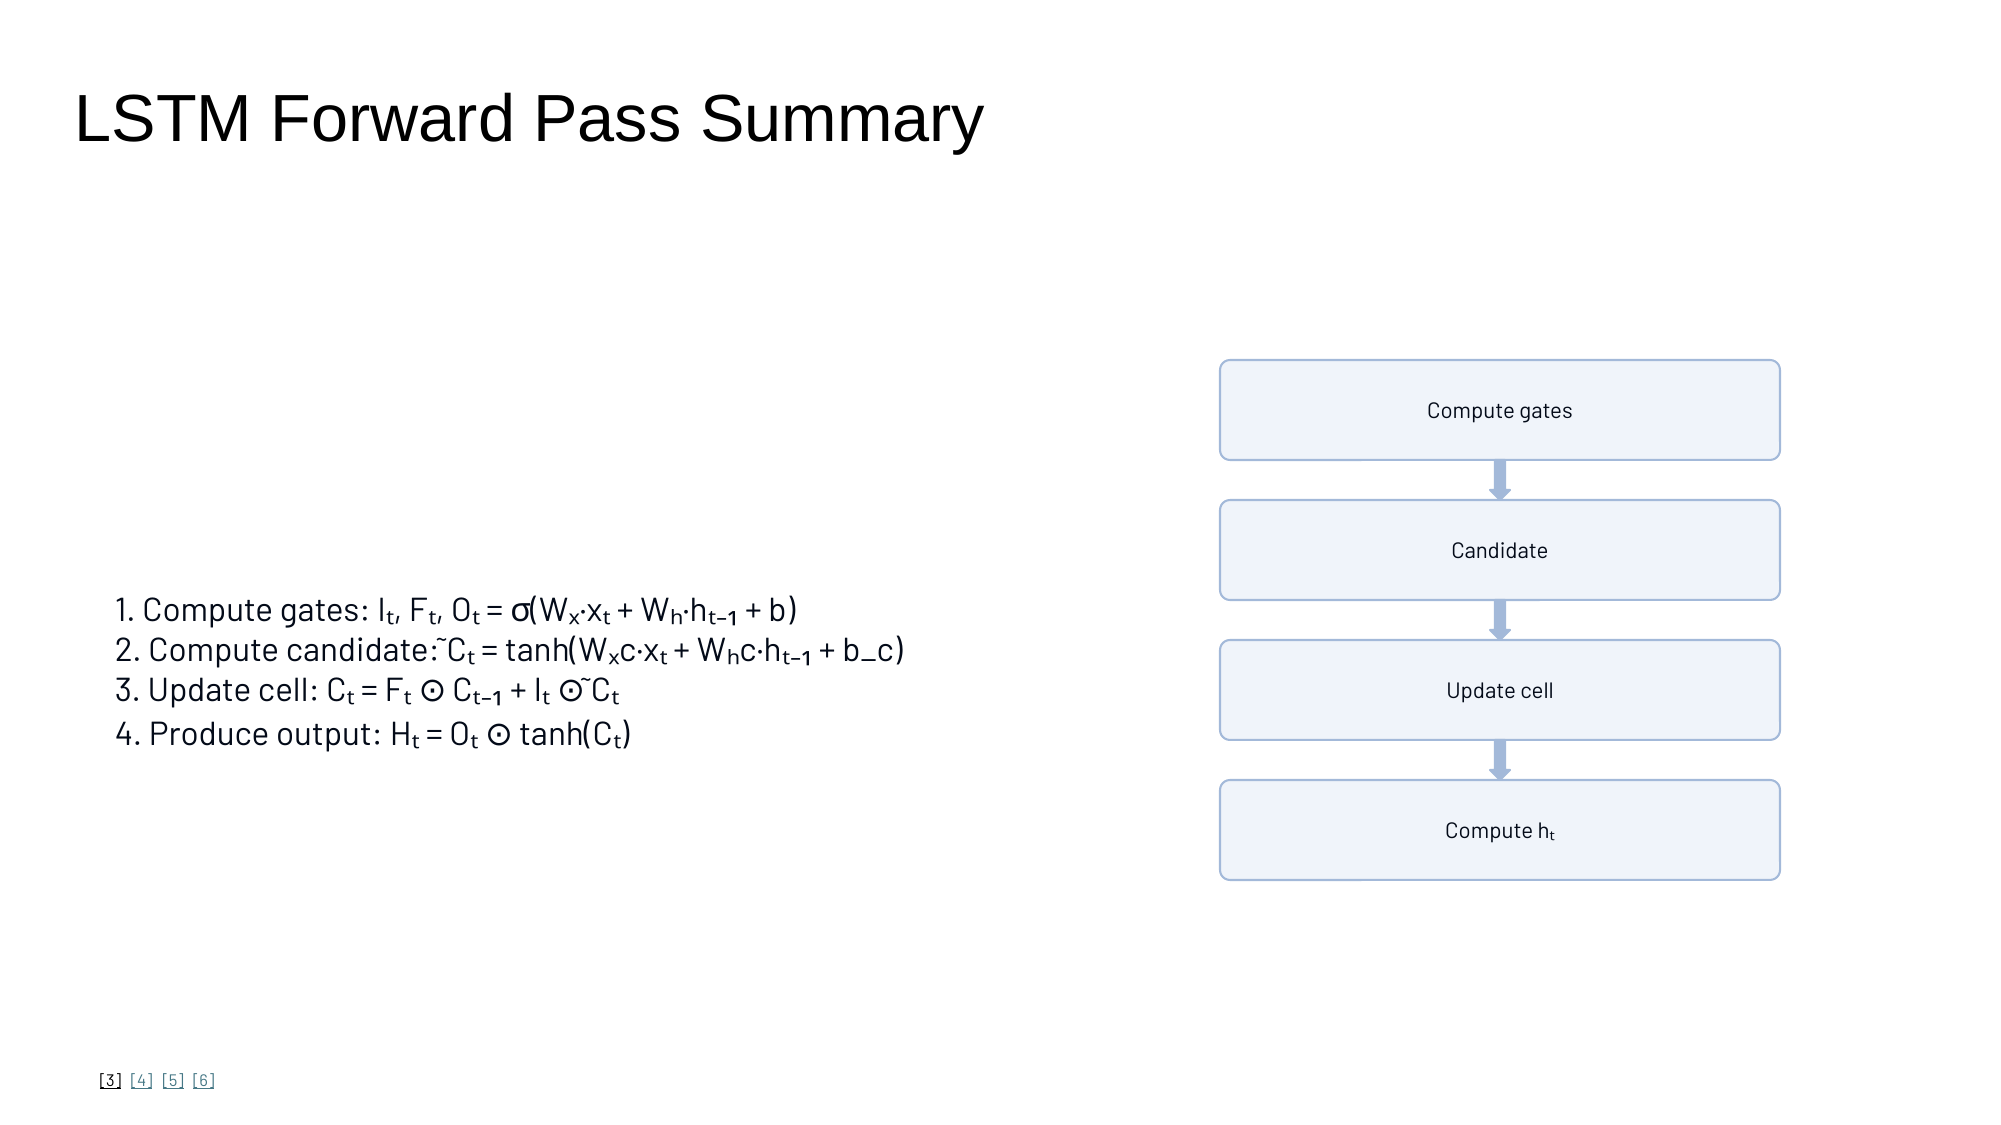

LSTM Forward Pass Summary
1. Compute gates: Iₜ, Fₜ, Oₜ = σ(Wₓ·xₜ + Wₕ·hₜ₋₁ + b)
2. Compute candidate: ̃Cₜ = tanh(Wₓc·xₜ + Wₕc·hₜ₋₁ + b_c)
3. Update cell: Cₜ = Fₜ ⊙ Cₜ₋₁ + Iₜ ⊙ ̃Cₜ
4. Produce output: Hₜ = Oₜ ⊙ tanh(Cₜ)

Compute gates

Candidate

Update cell

Compute hₜ
[3]   [4]   [5]   [6]